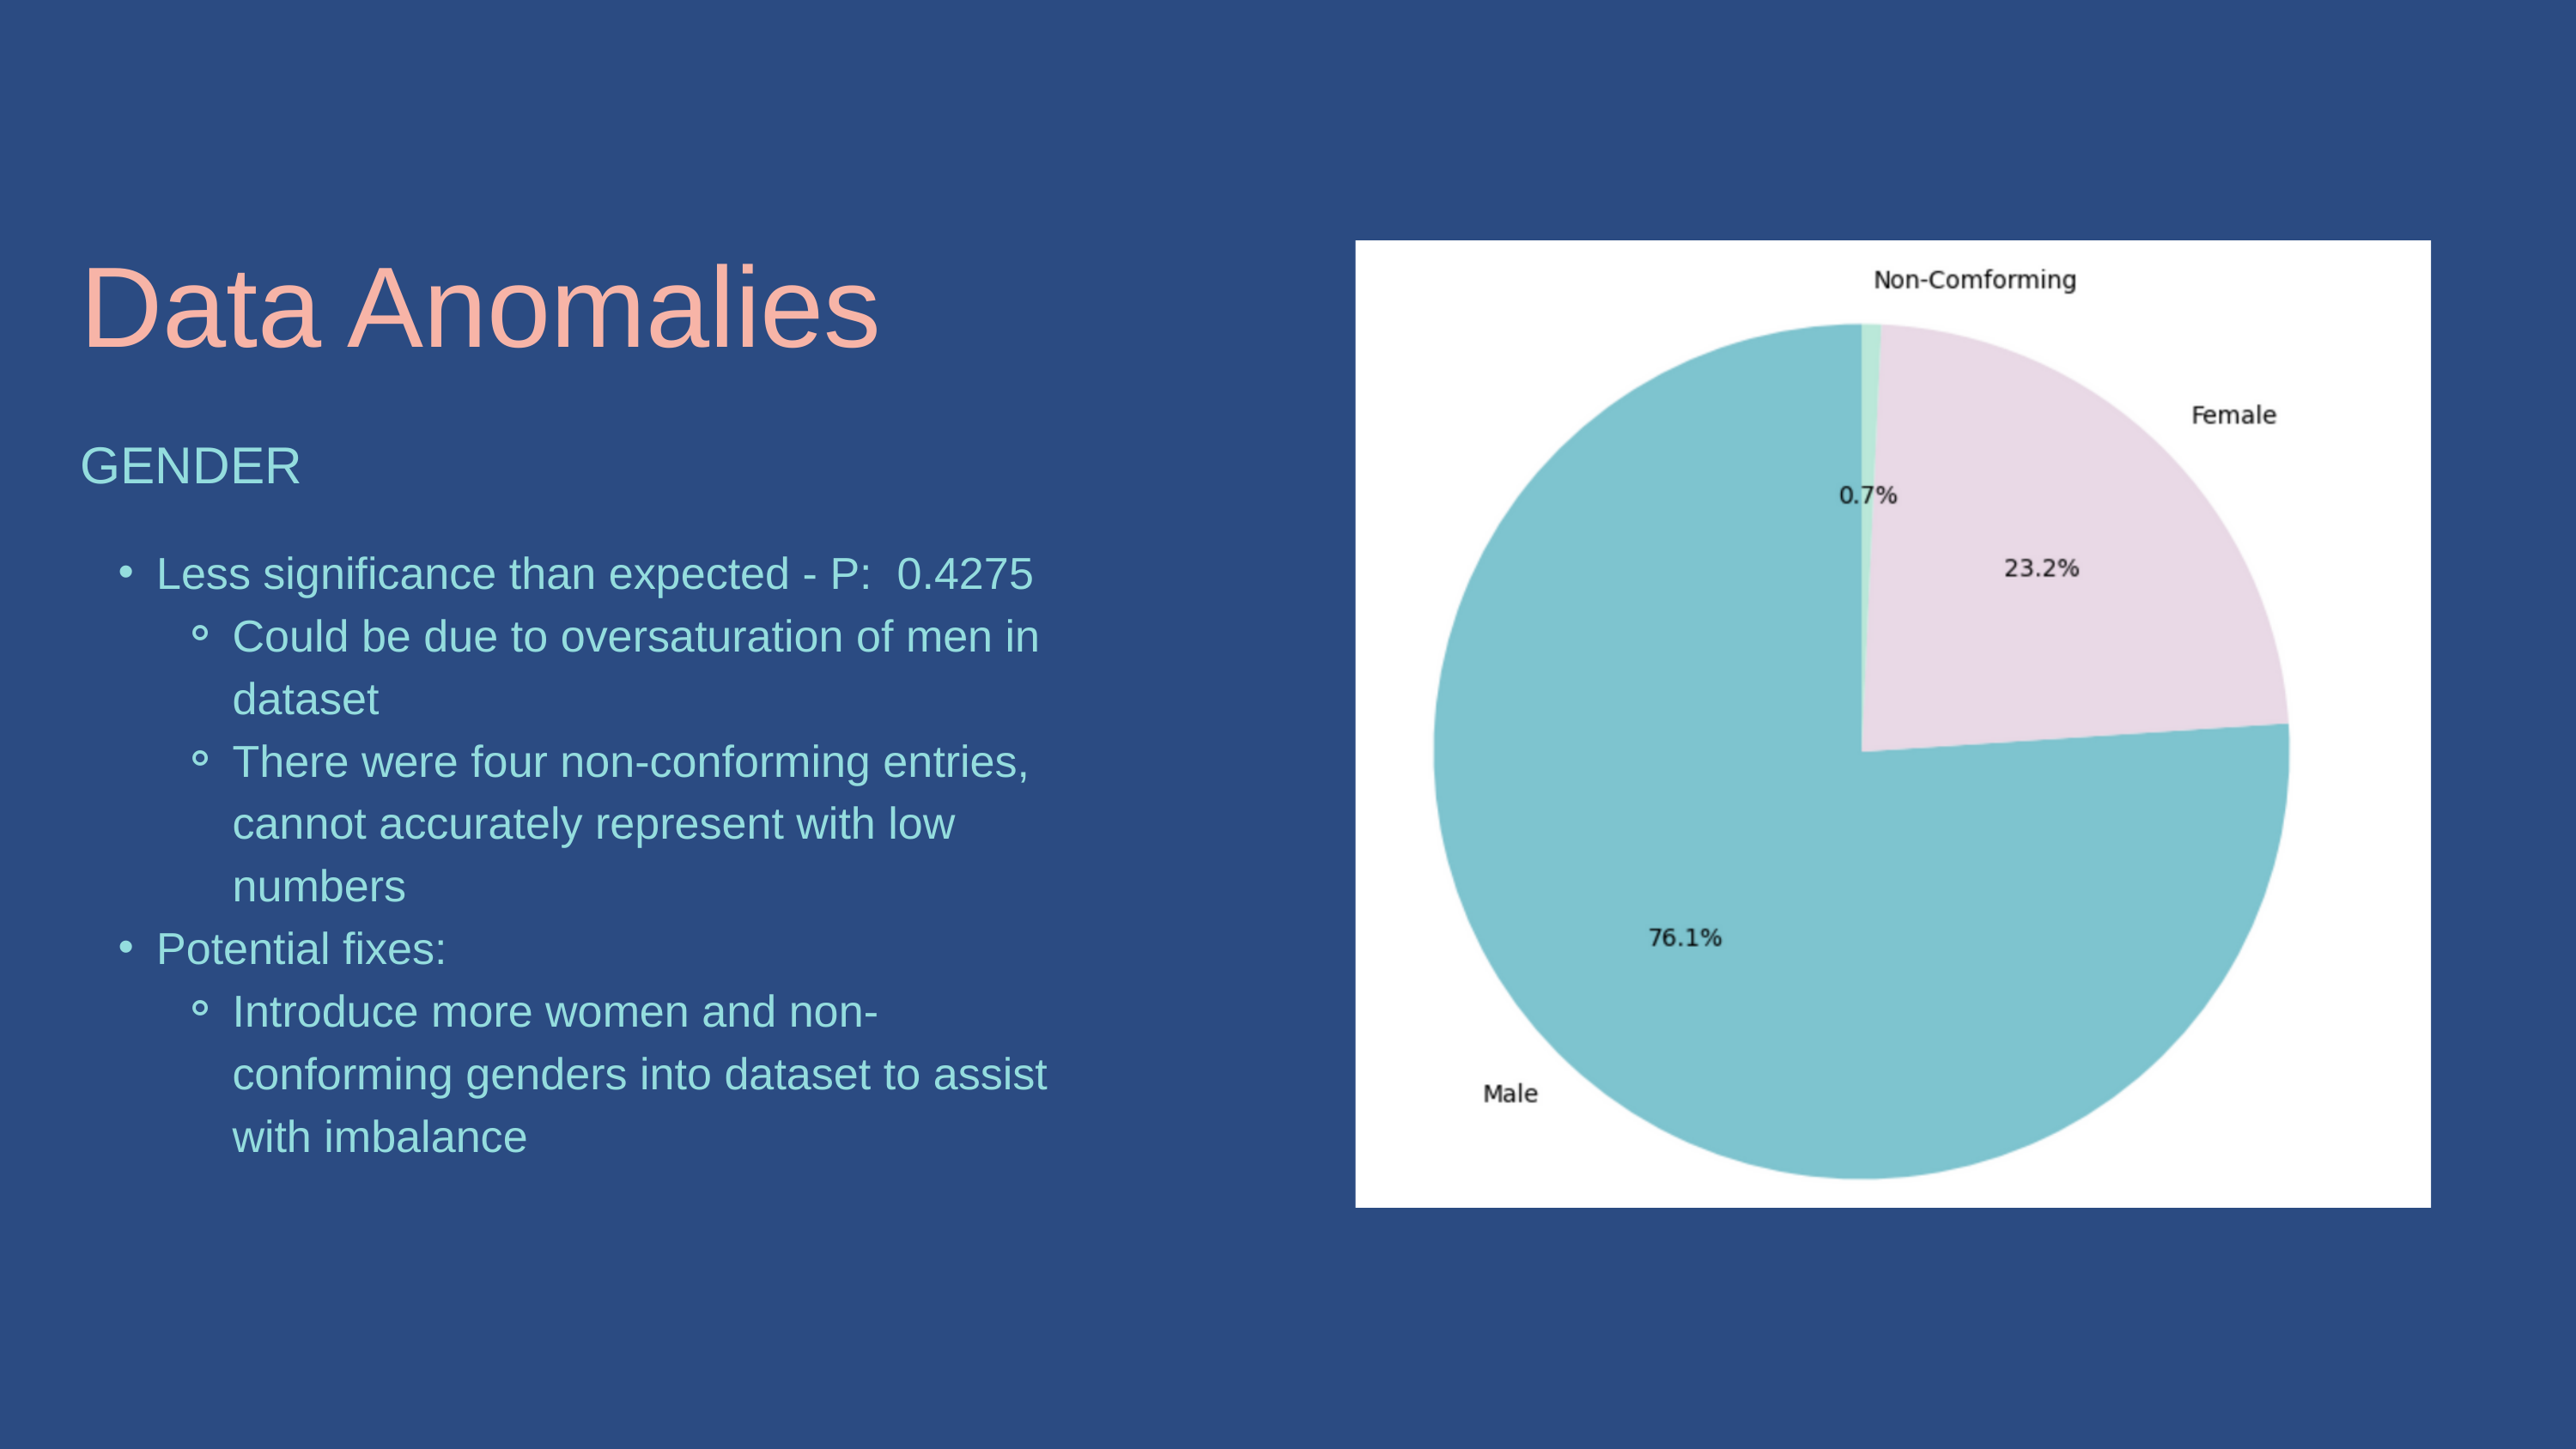

Data Anomalies
GENDER
Less significance than expected - P:  0.4275
Could be due to oversaturation of men in dataset
There were four non-conforming entries, cannot accurately represent with low numbers
Potential fixes:
Introduce more women and non-conforming genders into dataset to assist with imbalance